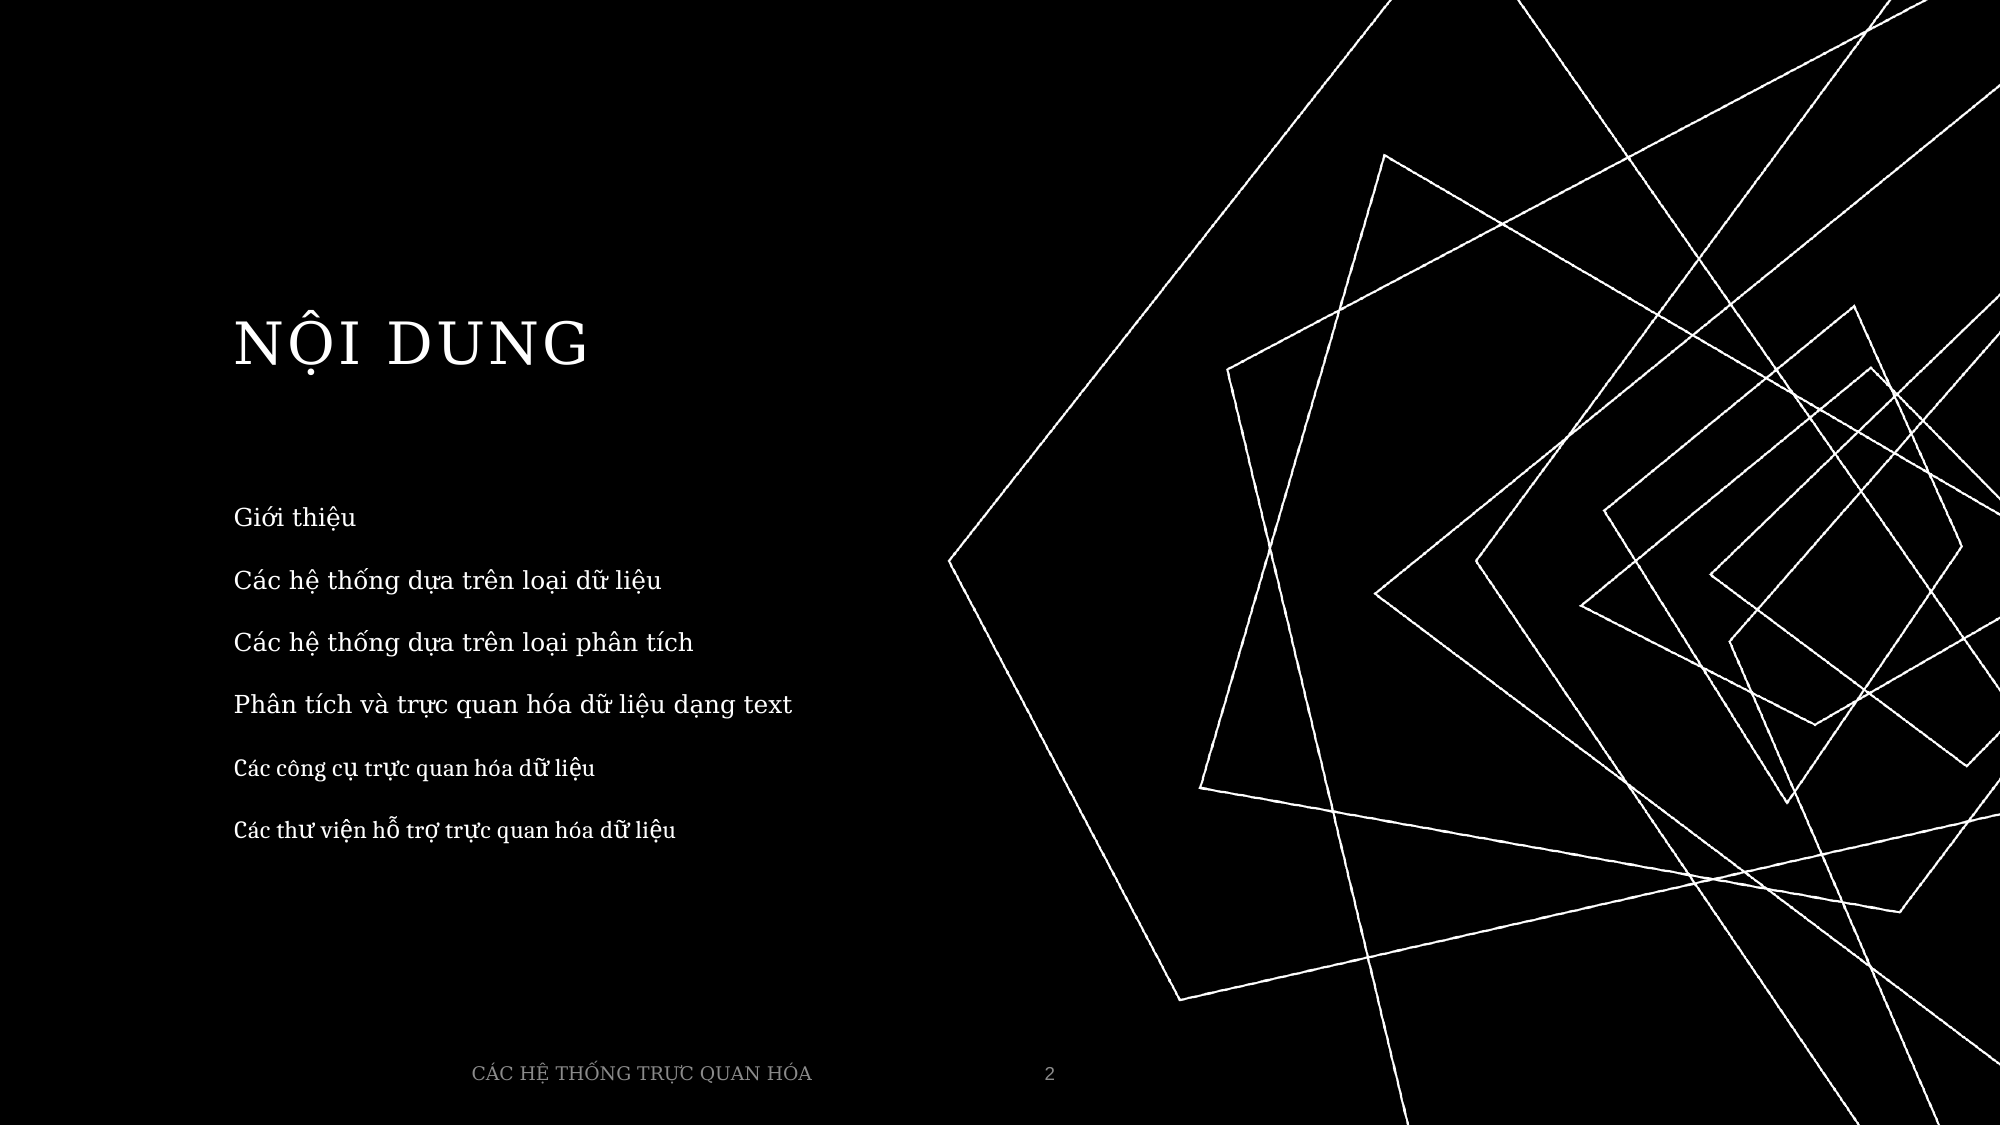

# NỘI DUNG
Giới thiệu
Các hệ thống dựa trên loại dữ liệu
Các hệ thống dựa trên loại phân tích
Phân tích và trực quan hóa dữ liệu dạng text
Các công cụ trực quan hóa dữ liệu
Các thư viện hỗ trợ trực quan hóa dữ liệu
CÁC HỆ THỐNG TRỰC QUAN HÓA
2